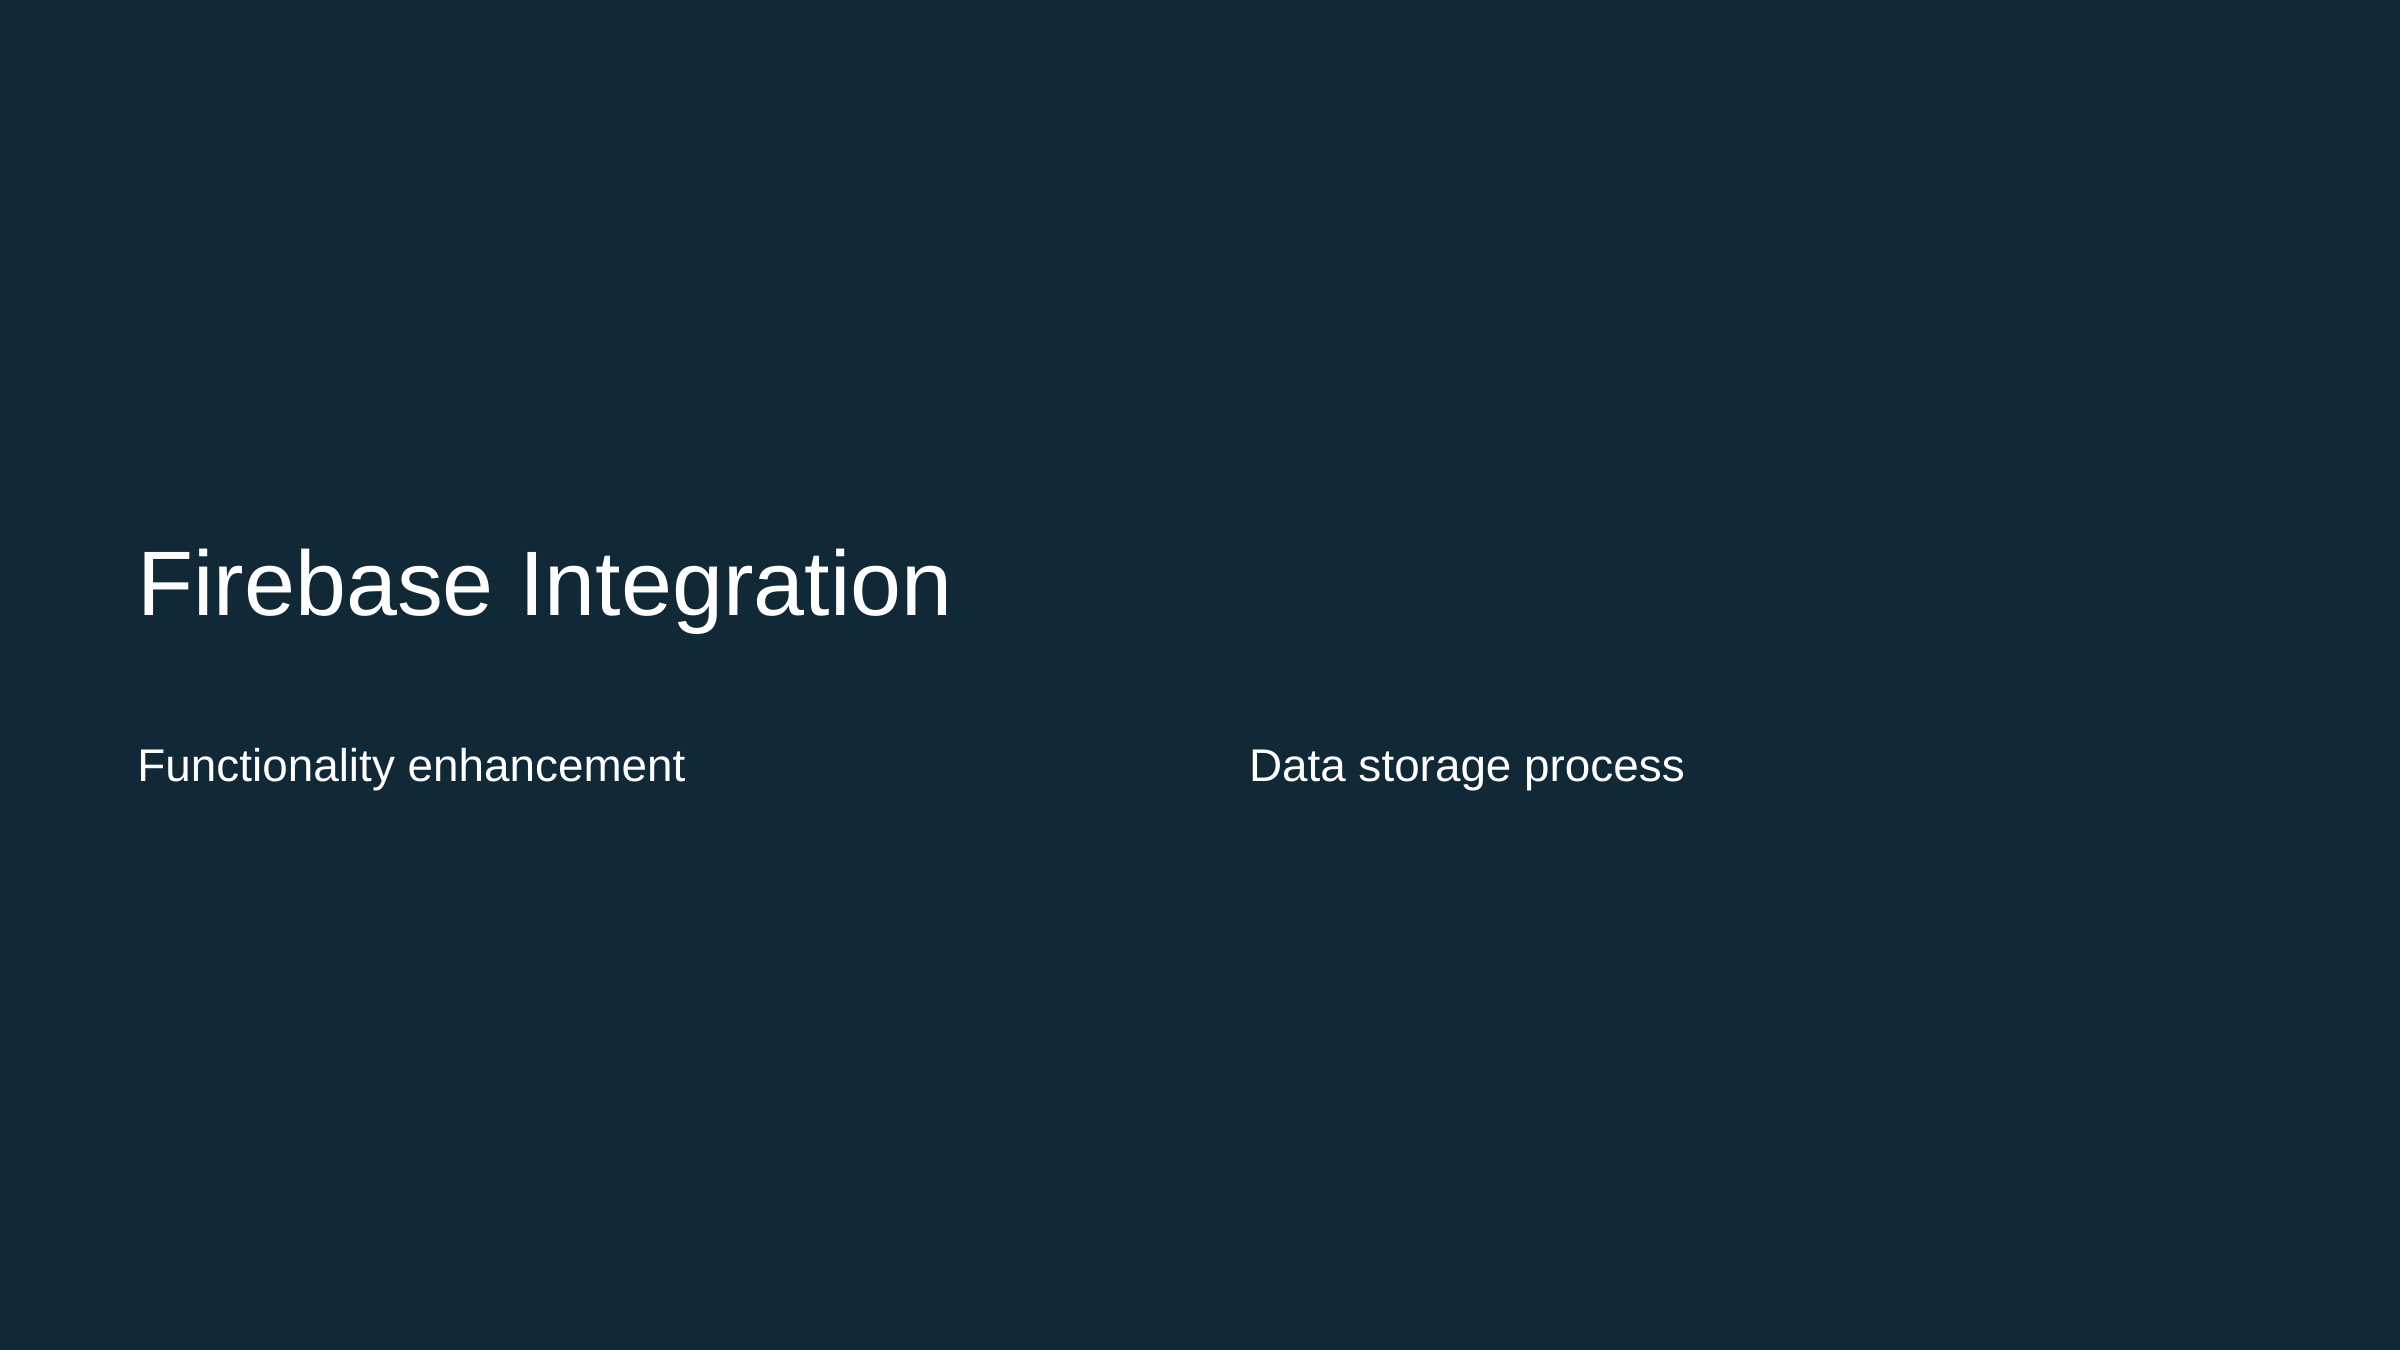

Firebase Integration
Functionality enhancement
Data storage process